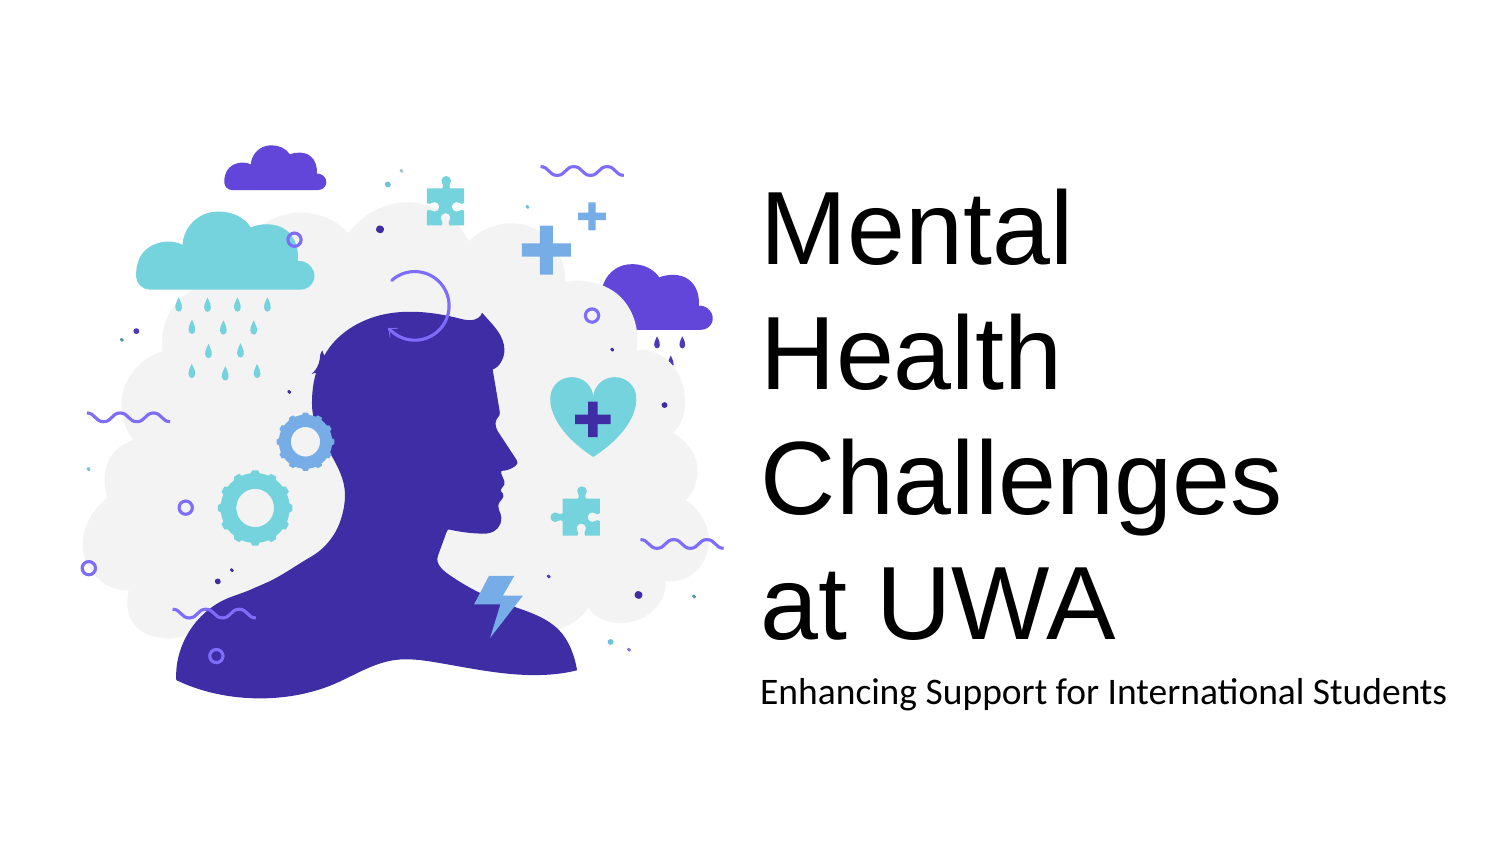

Mental Health Challenges at UWA
Enhancing Support for International Students